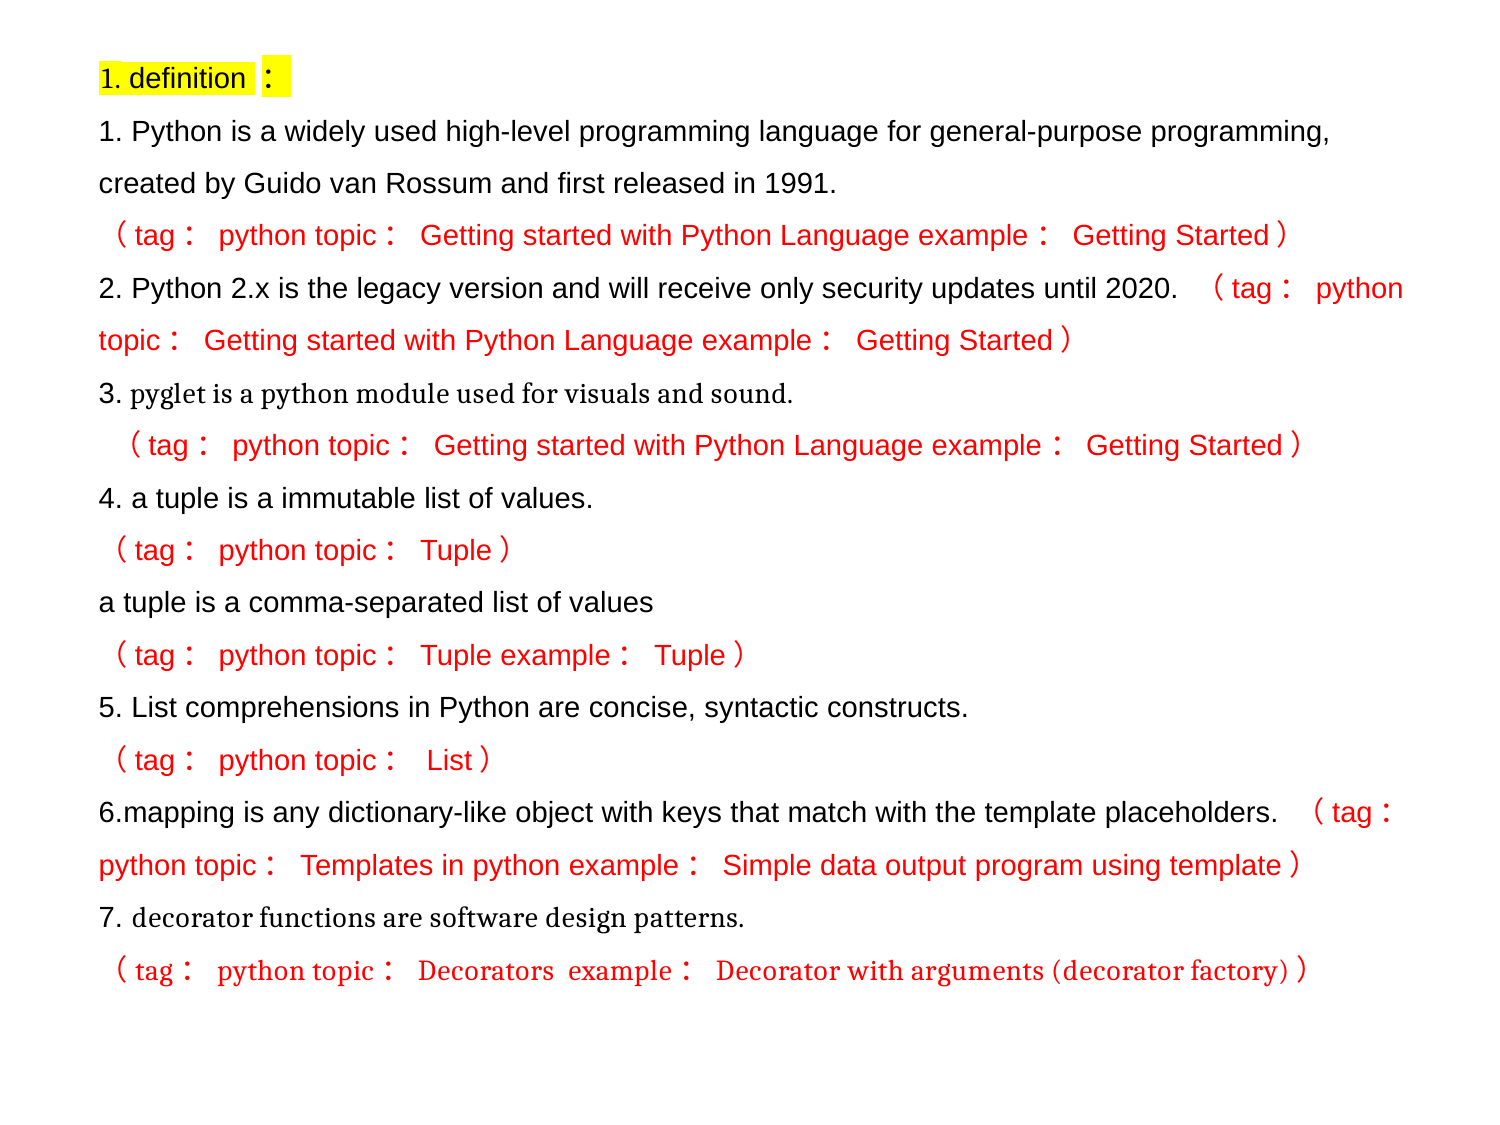

1. definition ：
1. Python is a widely used high-level programming language for general-purpose programming, created by Guido van Rossum and first released in 1991.
（tag：python topic：Getting started with Python Language example：Getting Started）
2. Python 2.x is the legacy version and will receive only security updates until 2020. （tag：python topic：Getting started with Python Language example：Getting Started）
3. pyglet is a python module used for visuals and sound.
 （tag：python topic：Getting started with Python Language example：Getting Started）
4. a tuple is a immutable list of values.
（tag：python topic：Tuple）
a tuple is a comma-separated list of values
（tag：python topic：Tuple example：Tuple）
5. List comprehensions in Python are concise, syntactic constructs.
（tag：python topic： List）
6.mapping is any dictionary-like object with keys that match with the template placeholders. （tag：python topic：Templates in python example：Simple data output program using template）
7. decorator functions are software design patterns.
（tag：python topic：Decorators  example：Decorator with arguments (decorator factory)）